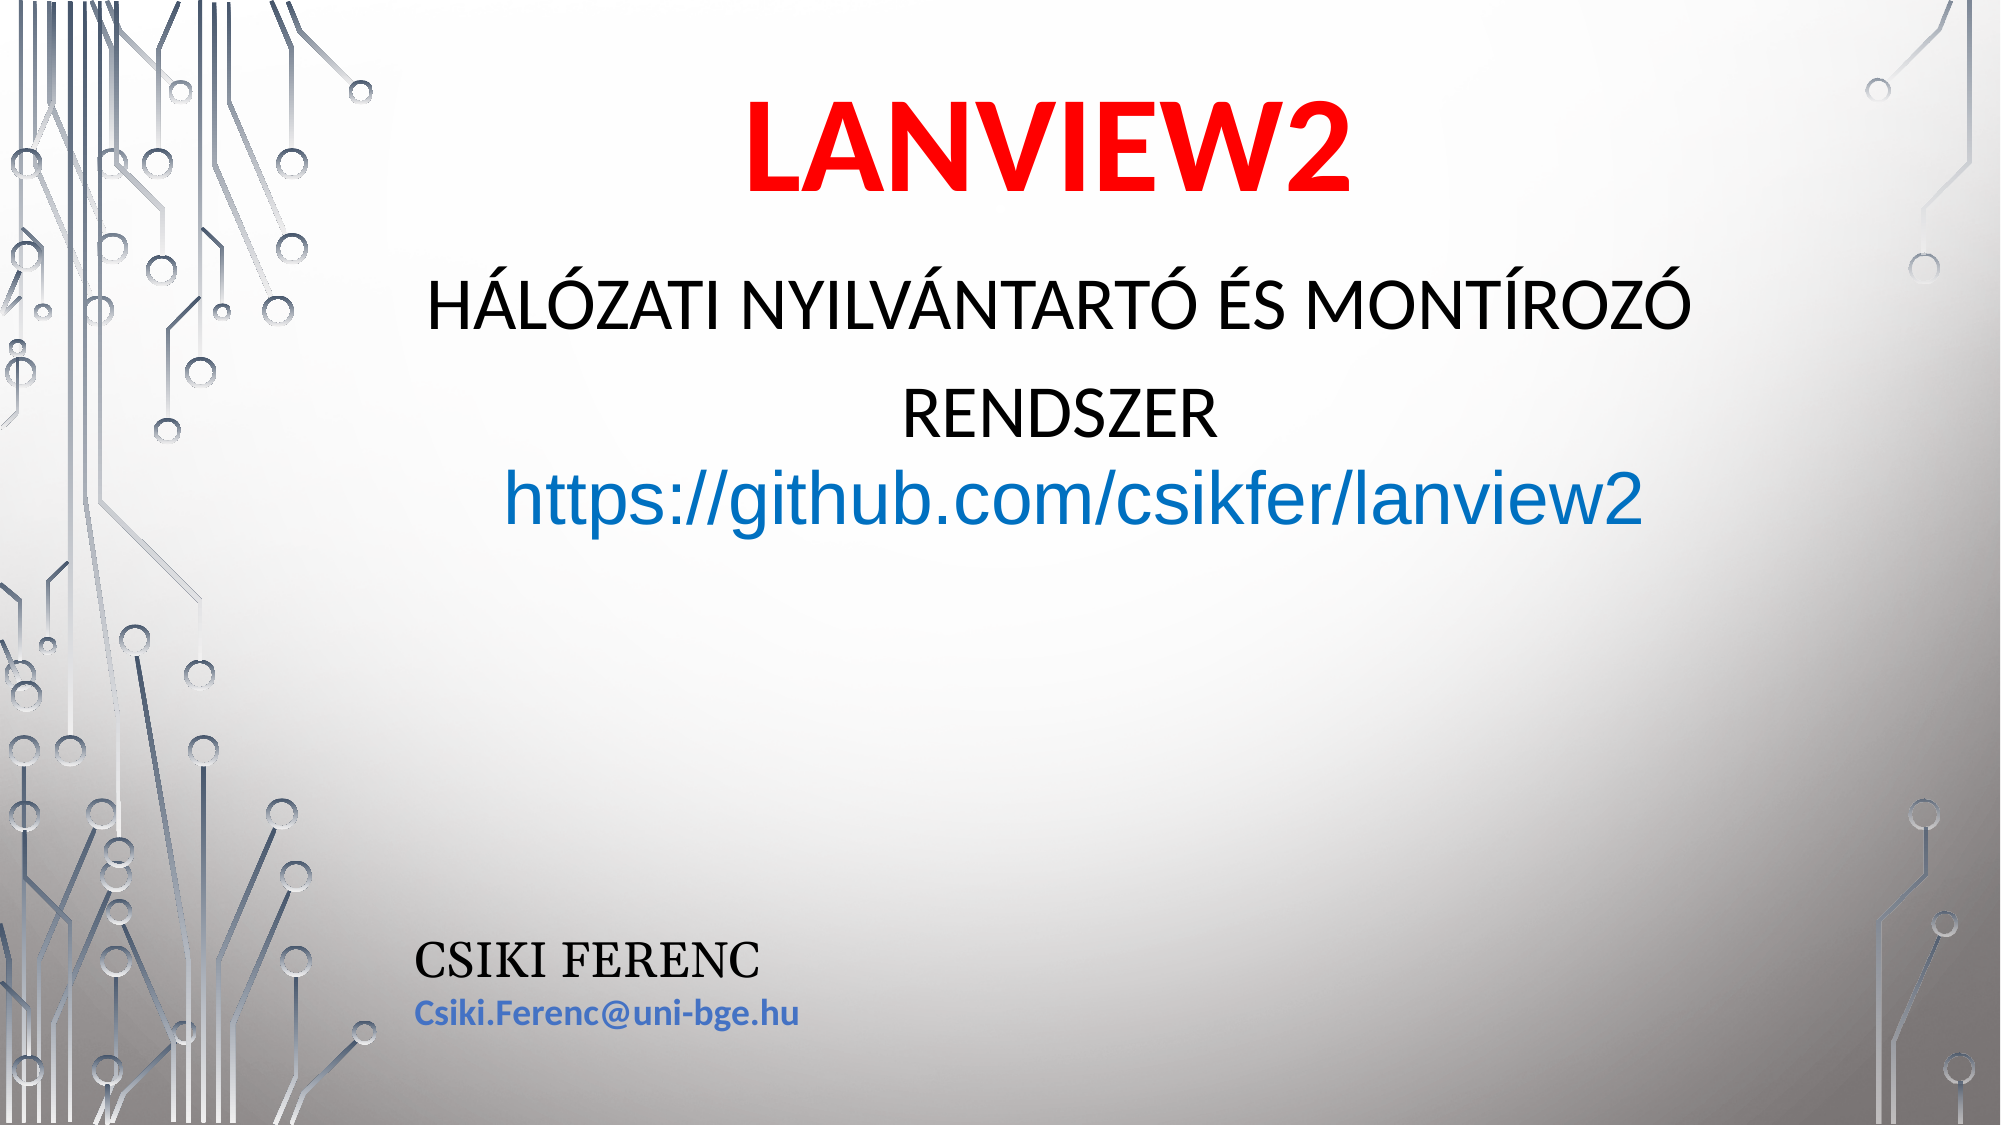

LANVIEW2
Hálózati nyilvántartó és Montírozó rendszer
https://github.com/csikfer/lanview2
CSIki Ferenc
Csiki.Ferenc@uni-bge.hu